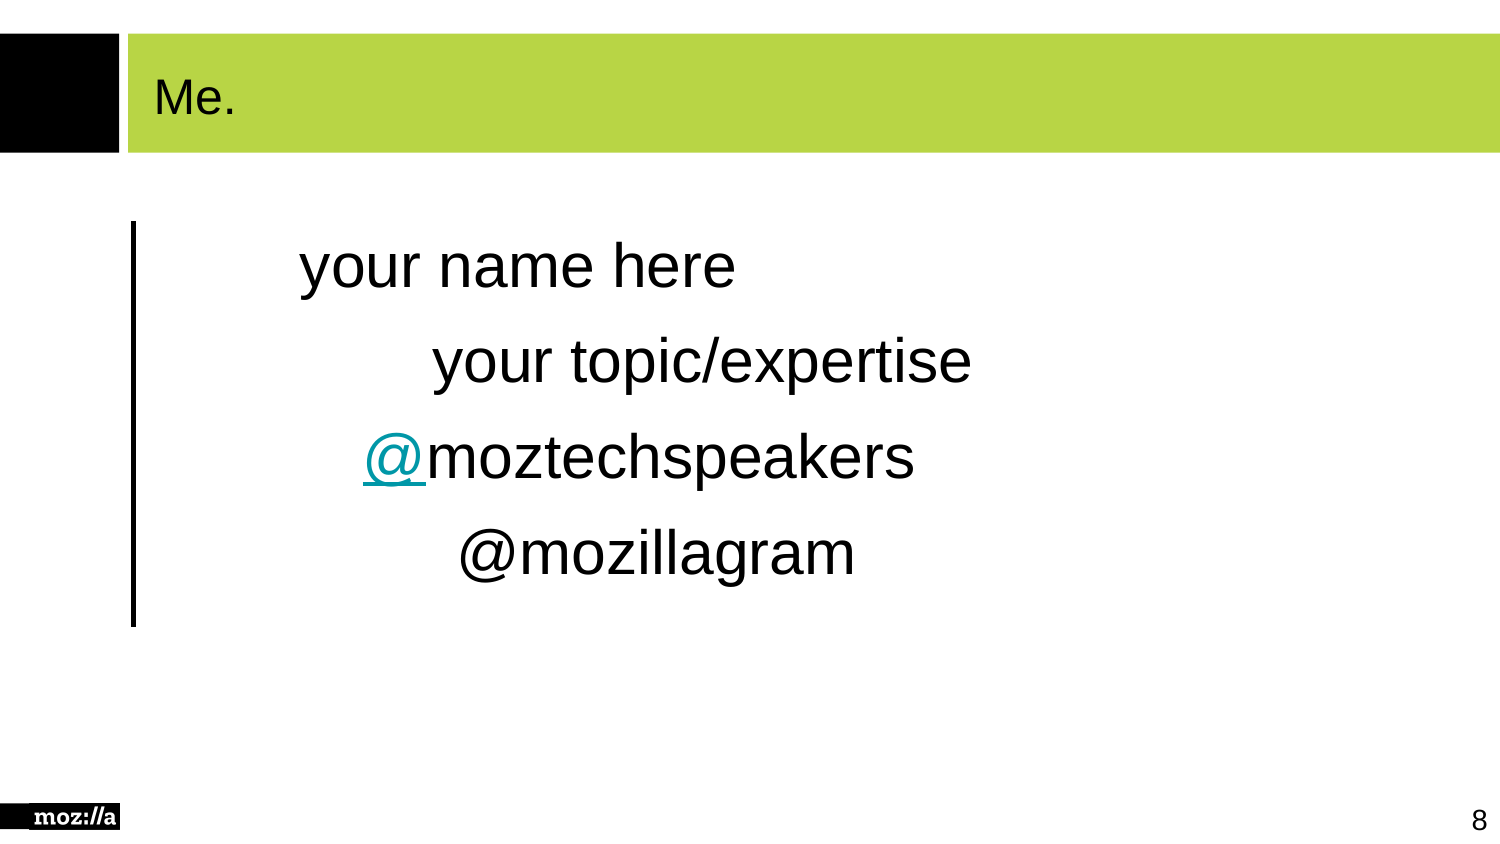

# Me.
I am your name here
I work on your topic/expertise
Twitter @moztechspeakers
Instagram @mozillagram
8